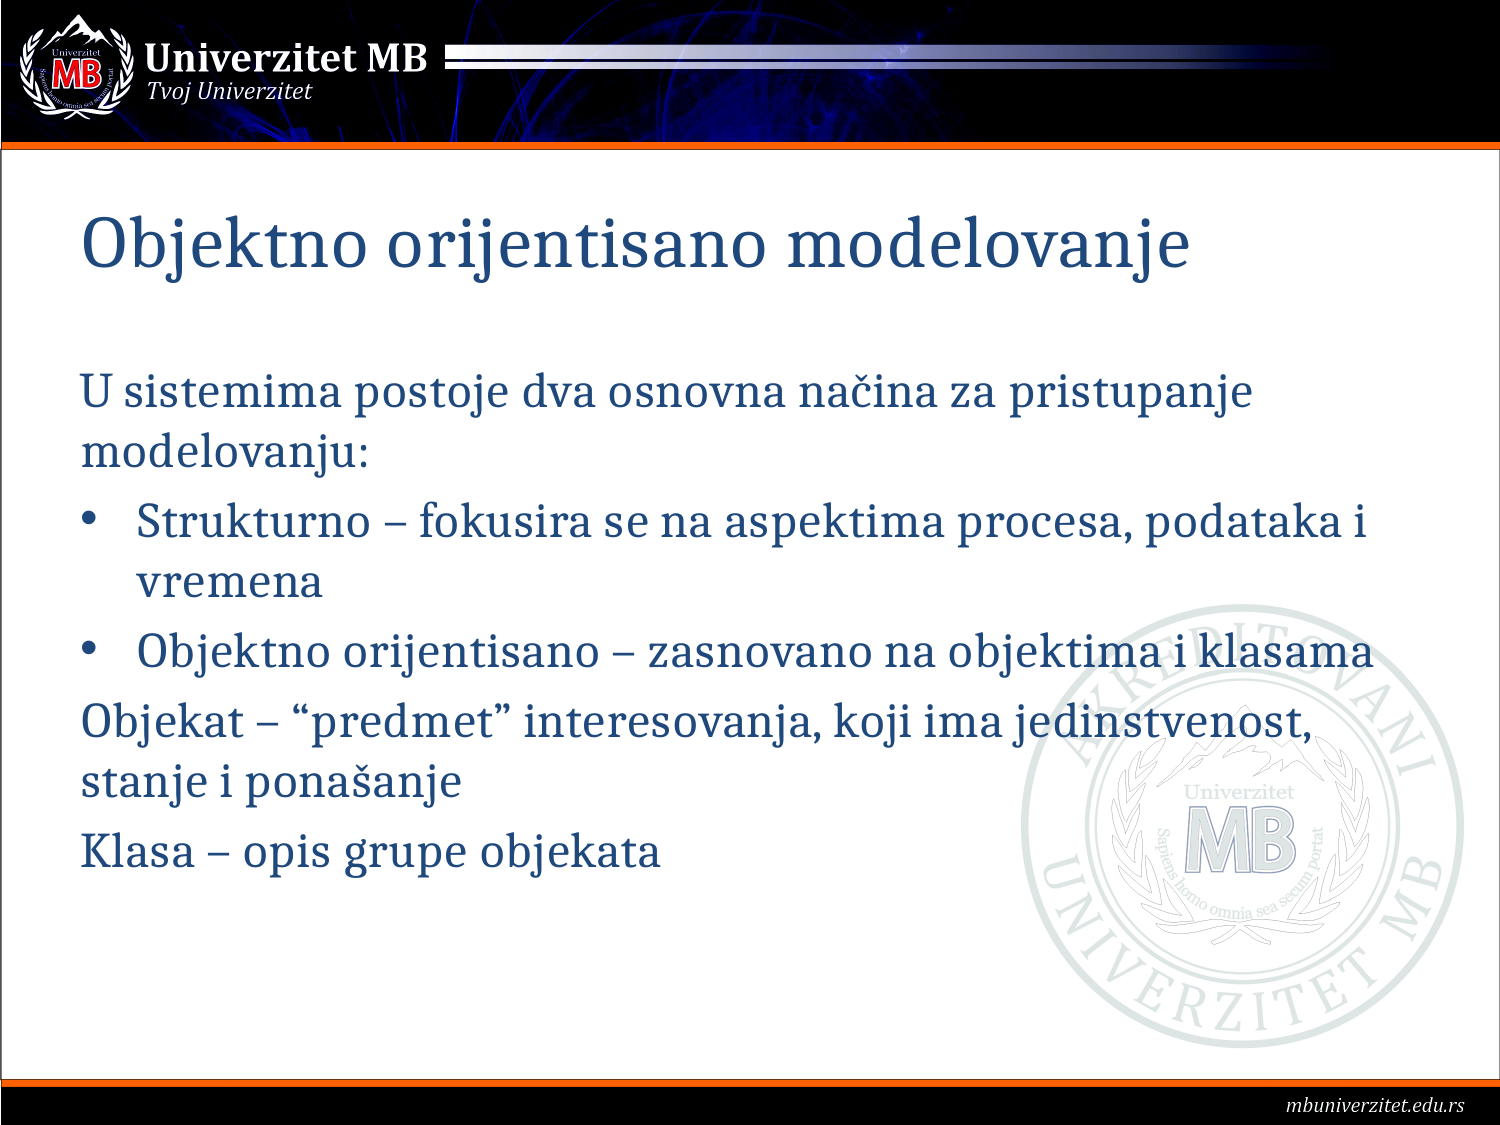

# Objektno orijentisano modelovanje
U sistemima postoje dva osnovna načina za pristupanje modelovanju:
Strukturno – fokusira se na aspektima procesa, podataka i vremena
Objektno orijentisano – zasnovano na objektima i klasama
Objekat – “predmet” interesovanja, koji ima jedinstvenost, stanje i ponašanje
Klasa – opis grupe objekata